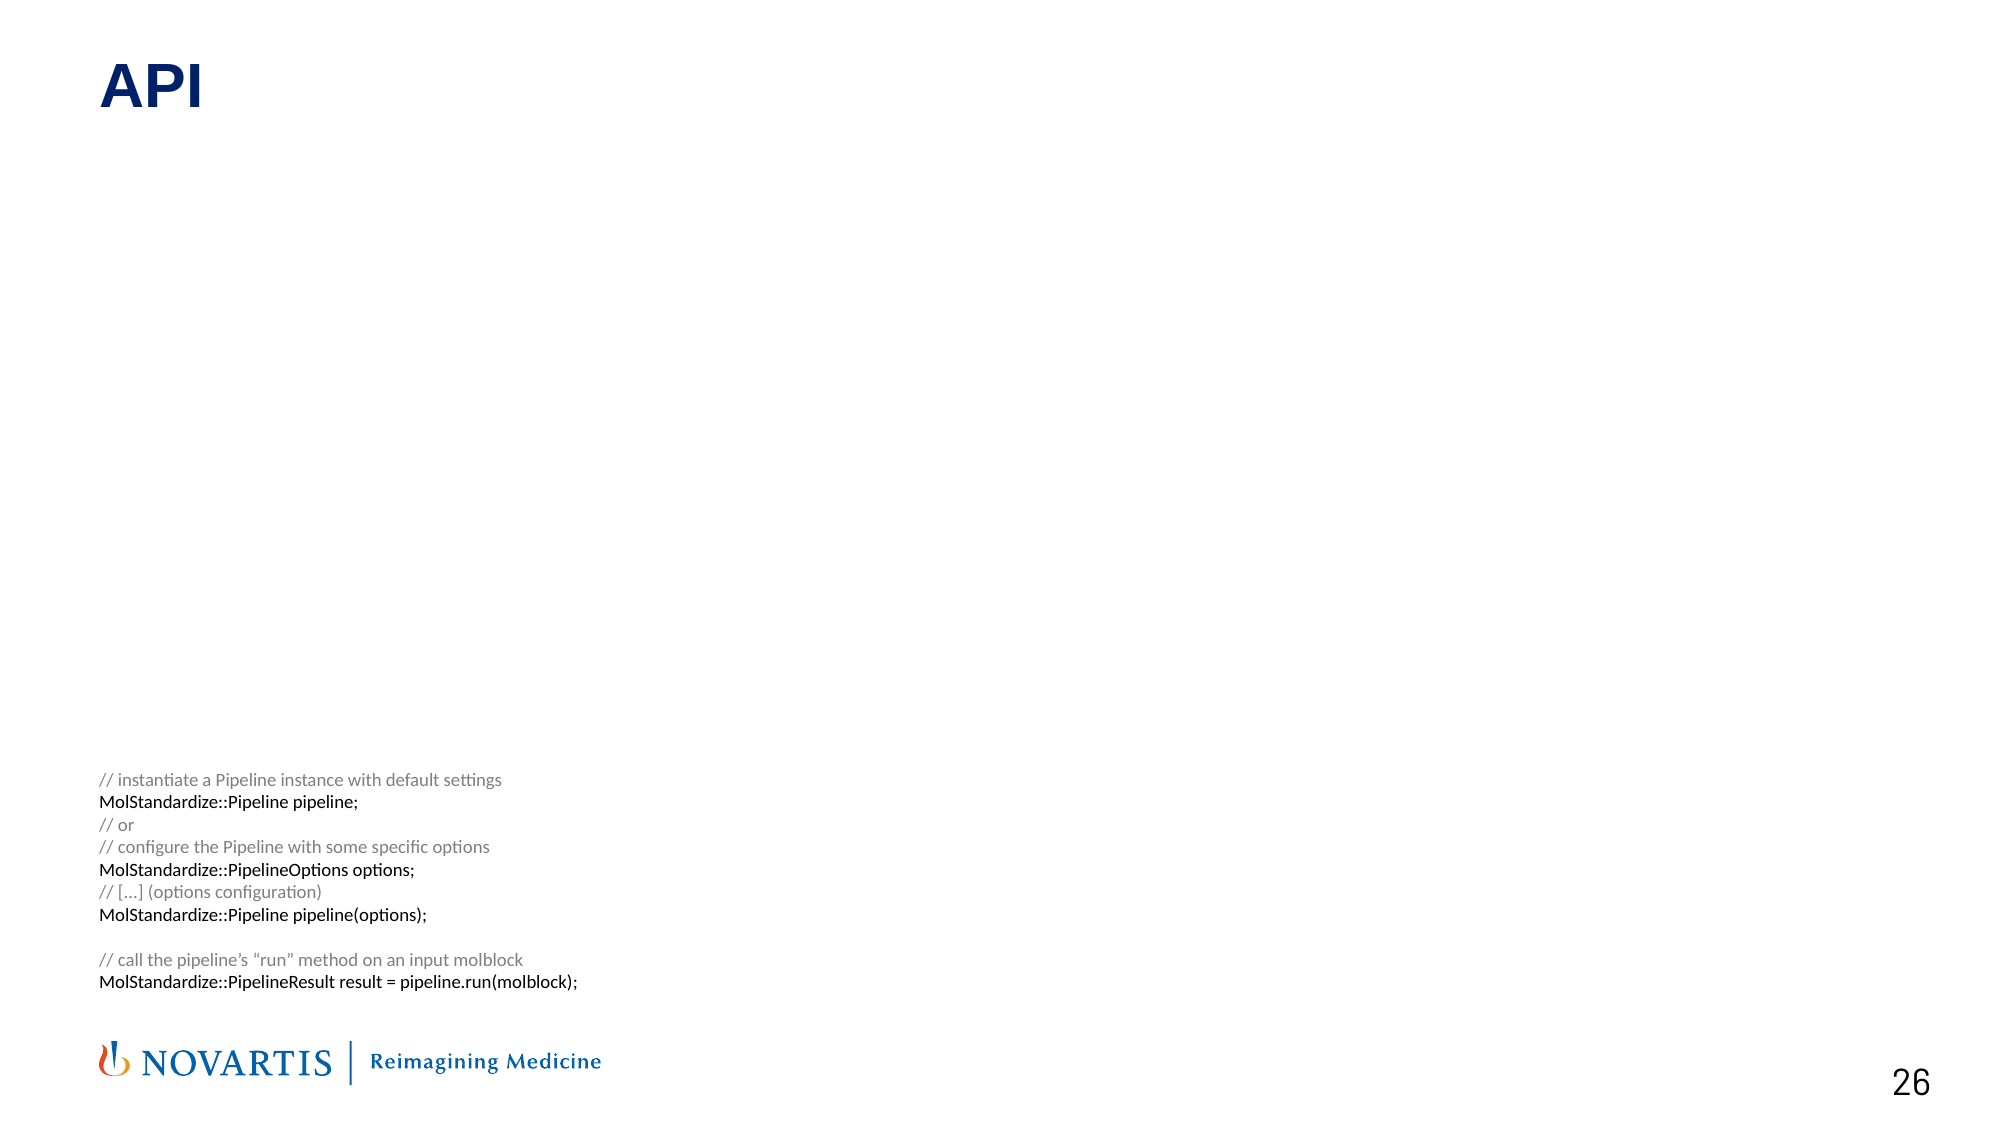

# API
// instantiate a Pipeline instance with default settings
MolStandardize::Pipeline pipeline;
// or
// configure the Pipeline with some specific options
MolStandardize::PipelineOptions options;
// [...] (options configuration)
MolStandardize::Pipeline pipeline(options);
// call the pipeline’s “run” method on an input molblock
MolStandardize::PipelineResult result = pipeline.run(molblock);
26